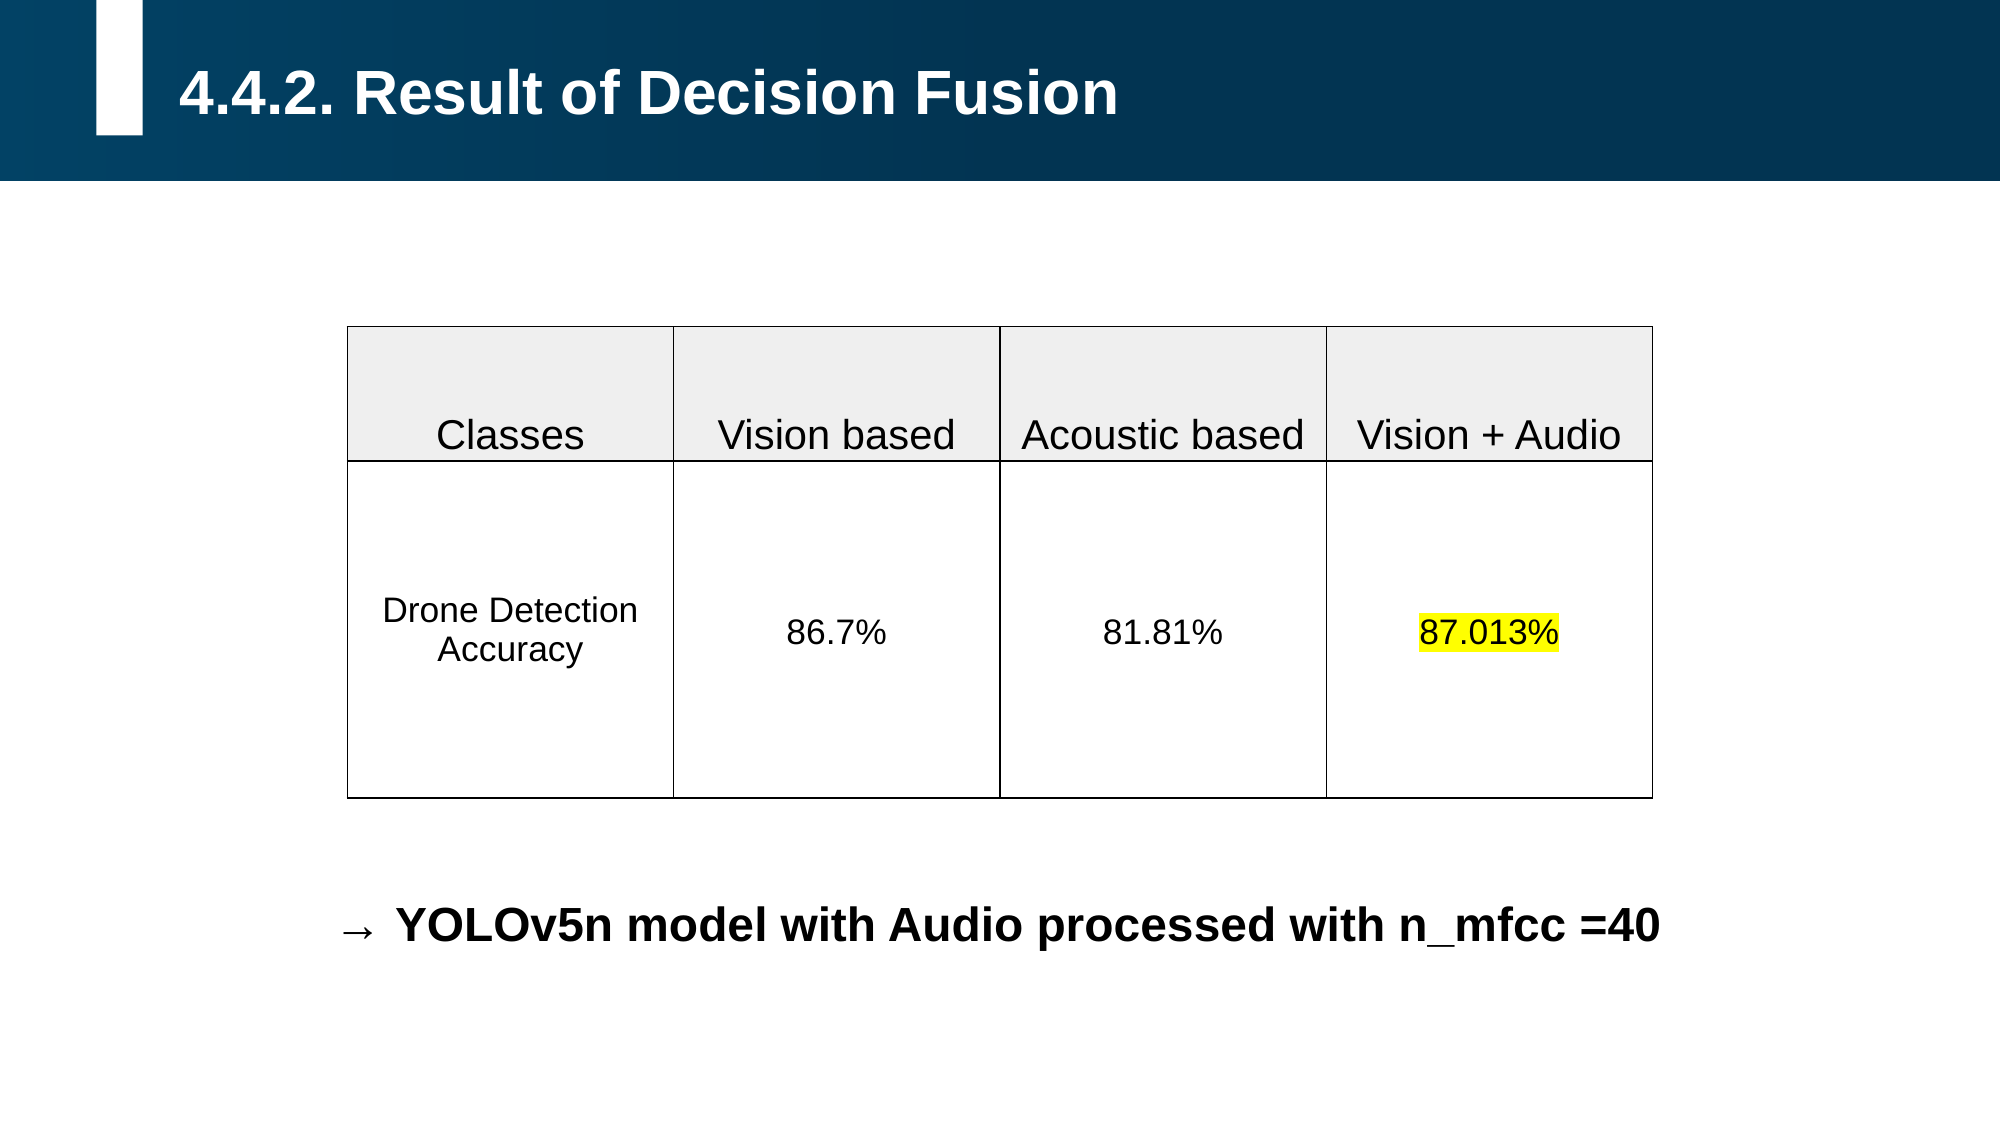

4.4.2. Result of Decision Fusion
| Classes | Vision based | Acoustic based | Vision + Audio |
| --- | --- | --- | --- |
| Drone Detection Accuracy | 86.7% | 81.81% | 87.013% |
→ YOLOv5n model with Audio processed with n_mfcc =40